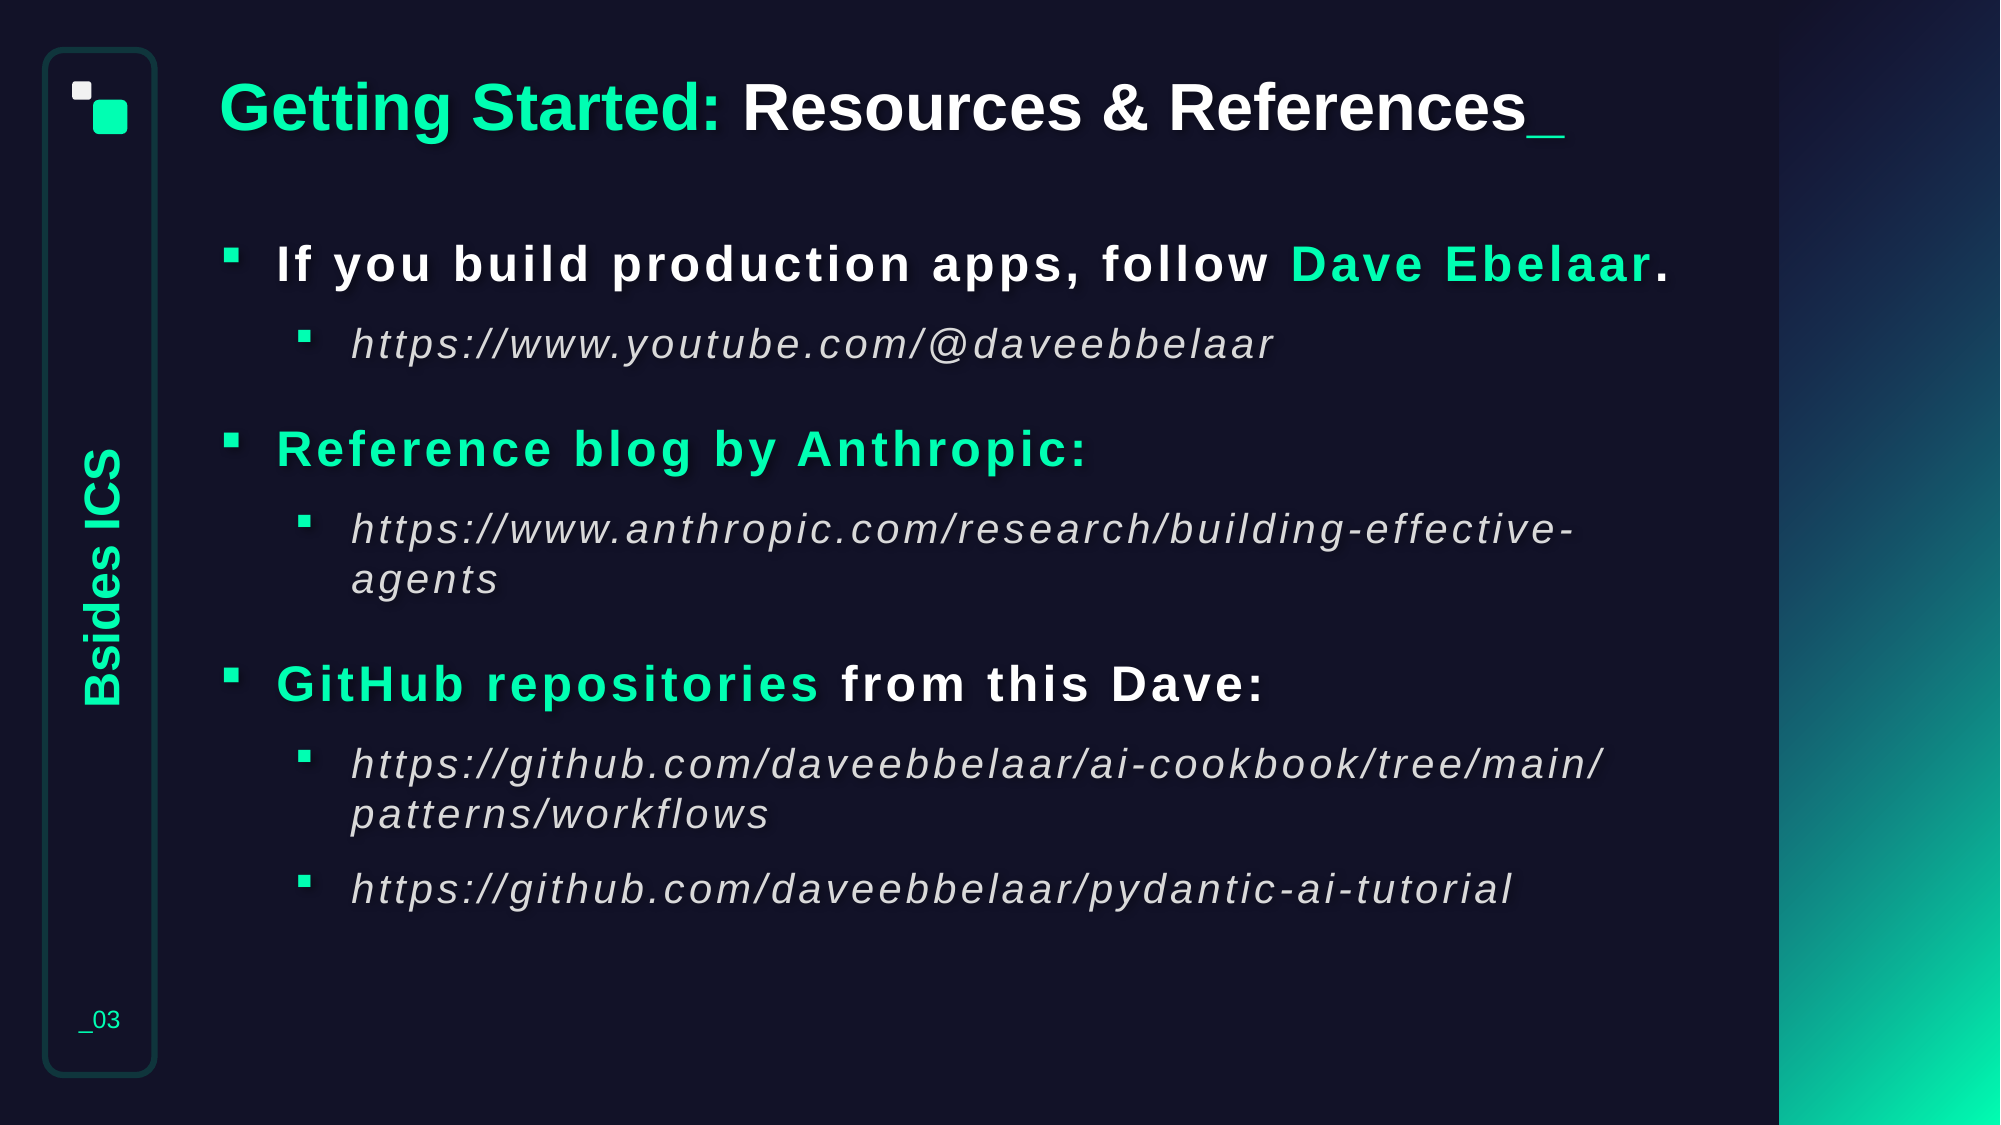

Getting Started: Resources & References_

_03
If you build production apps, follow Dave Ebelaar.
https://www.youtube.com/@daveebbelaar
Reference blog by Anthropic:
https://www.anthropic.com/research/building-effective-agents
GitHub repositories from this Dave:
https://github.com/daveebbelaar/ai-cookbook/tree/main/patterns/workflows
https://github.com/daveebbelaar/pydantic-ai-tutorial

01
Bsides ICS